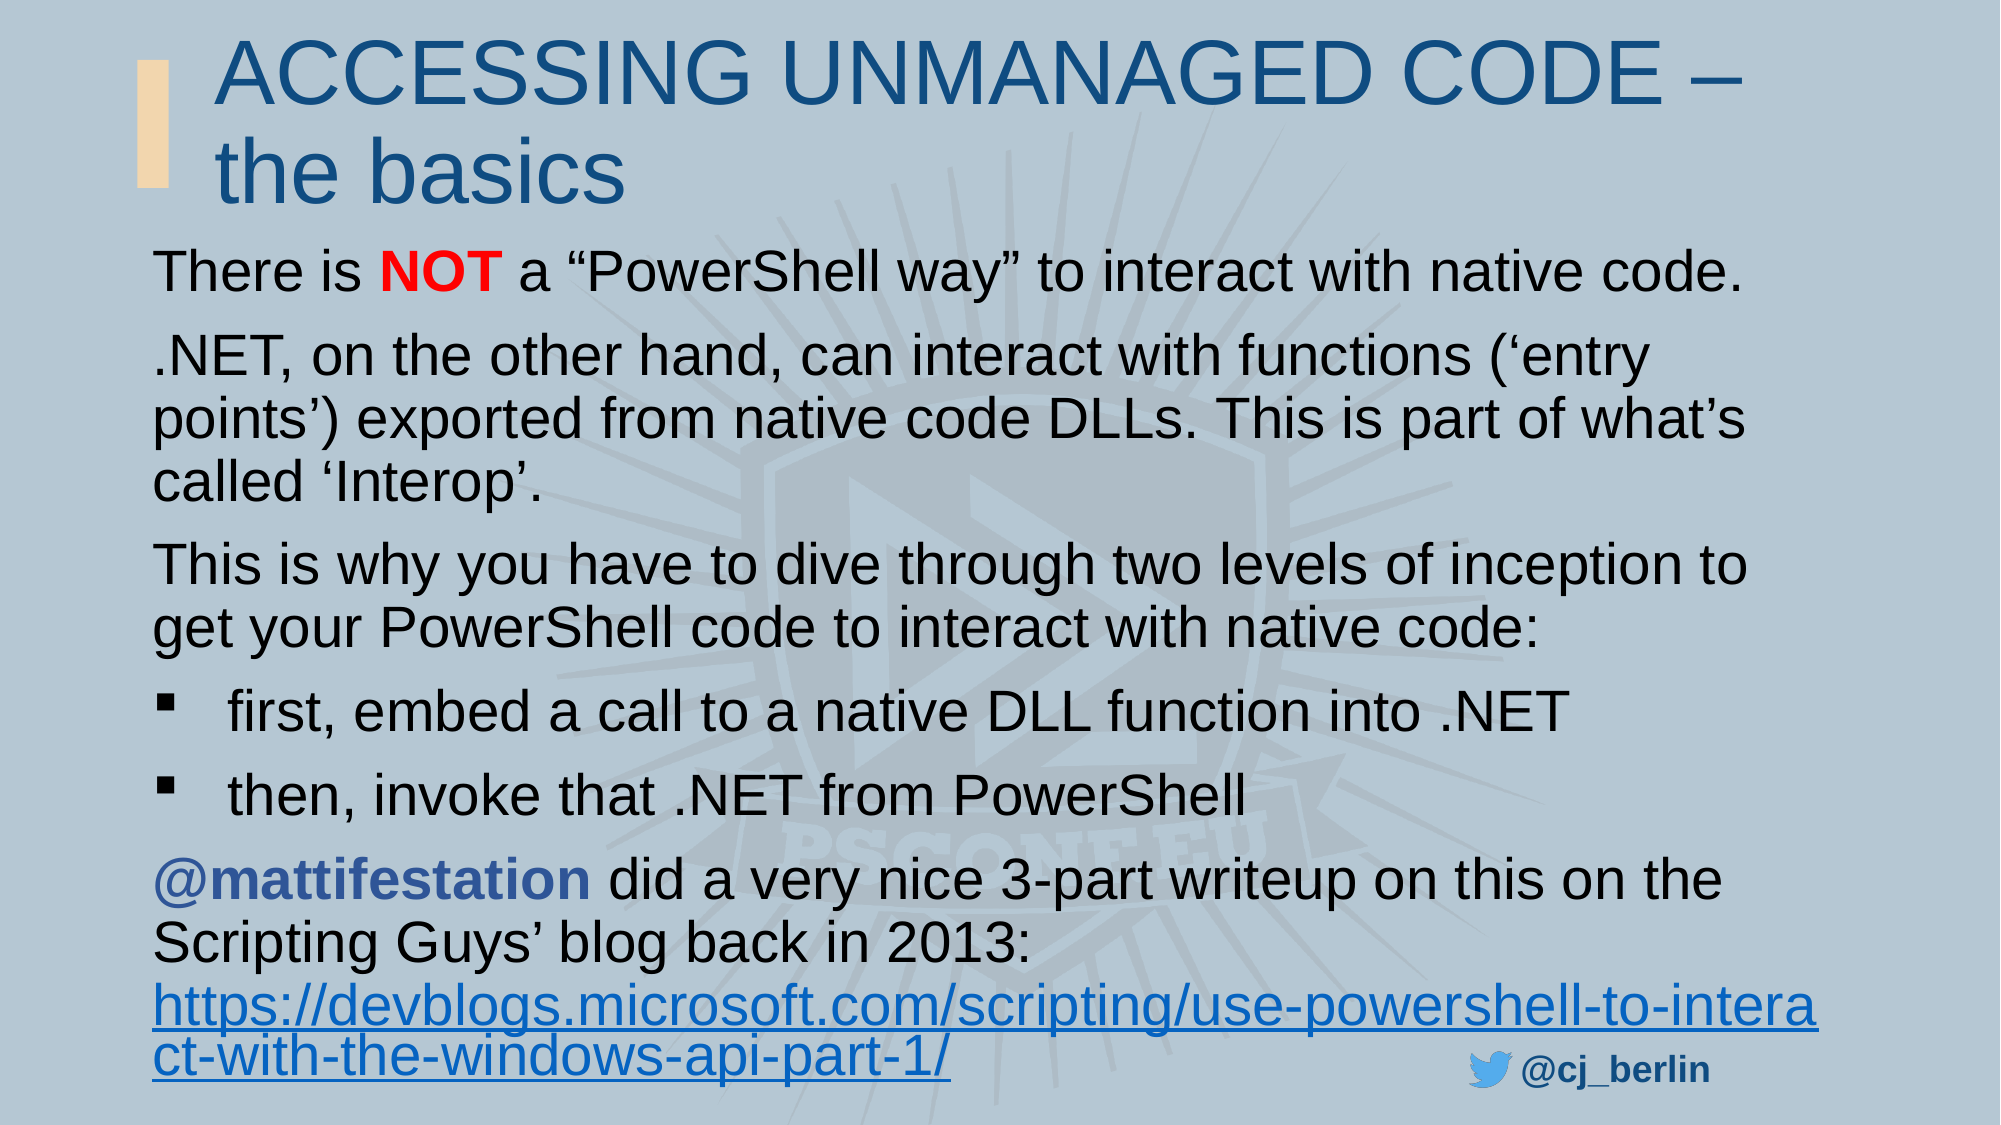

# ACCESSING UNMANAGED CODE – the basics
There is NOT a “PowerShell way” to interact with native code.
.NET, on the other hand, can interact with functions (‘entry points’) exported from native code DLLs. This is part of what’s called ‘Interop’.
This is why you have to dive through two levels of inception to get your PowerShell code to interact with native code:
first, embed a call to a native DLL function into .NET
then, invoke that .NET from PowerShell
@mattifestation did a very nice 3-part writeup on this on the Scripting Guys’ blog back in 2013: https://devblogs.microsoft.com/scripting/use-powershell-to-interact-with-the-windows-api-part-1/
@cj_berlin